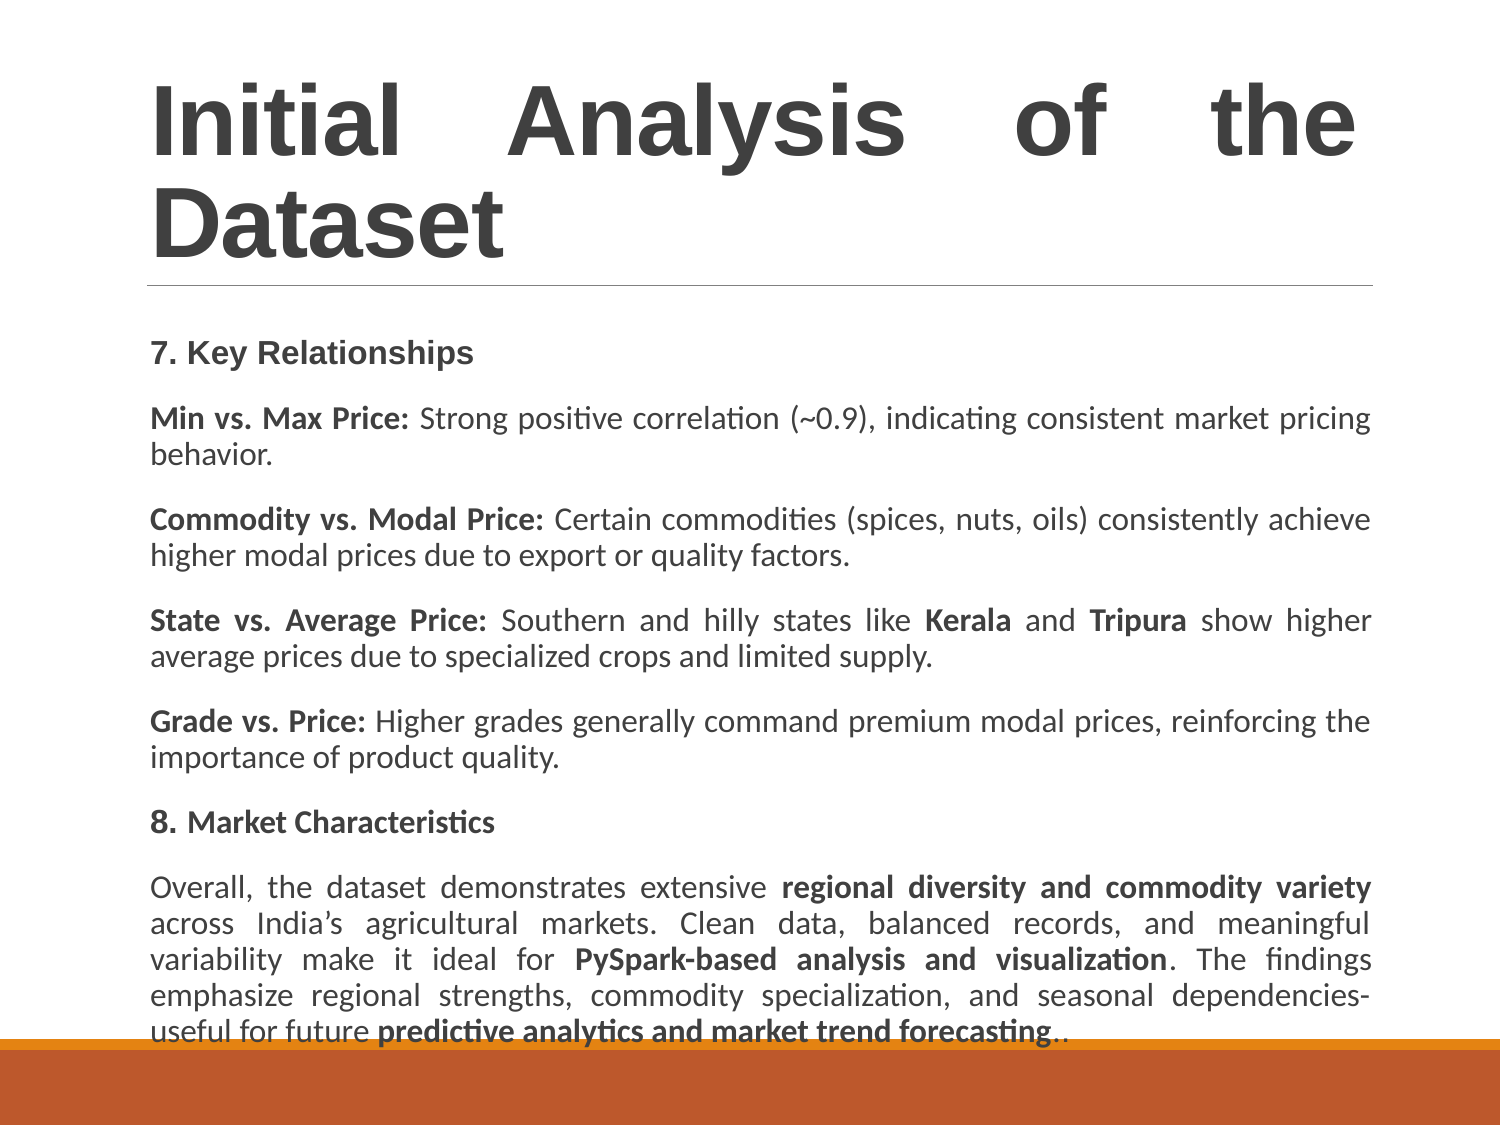

# Initial Analysis of the Dataset
7. Key Relationships
Min vs. Max Price: Strong positive correlation (~0.9), indicating consistent market pricing behavior.
Commodity vs. Modal Price: Certain commodities (spices, nuts, oils) consistently achieve higher modal prices due to export or quality factors.
State vs. Average Price: Southern and hilly states like Kerala and Tripura show higher average prices due to specialized crops and limited supply.
Grade vs. Price: Higher grades generally command premium modal prices, reinforcing the importance of product quality.
8. Market Characteristics
Overall, the dataset demonstrates extensive regional diversity and commodity variety across India’s agricultural markets. Clean data, balanced records, and meaningful variability make it ideal for PySpark-based analysis and visualization. The findings emphasize regional strengths, commodity specialization, and seasonal dependencies-useful for future predictive analytics and market trend forecasting..